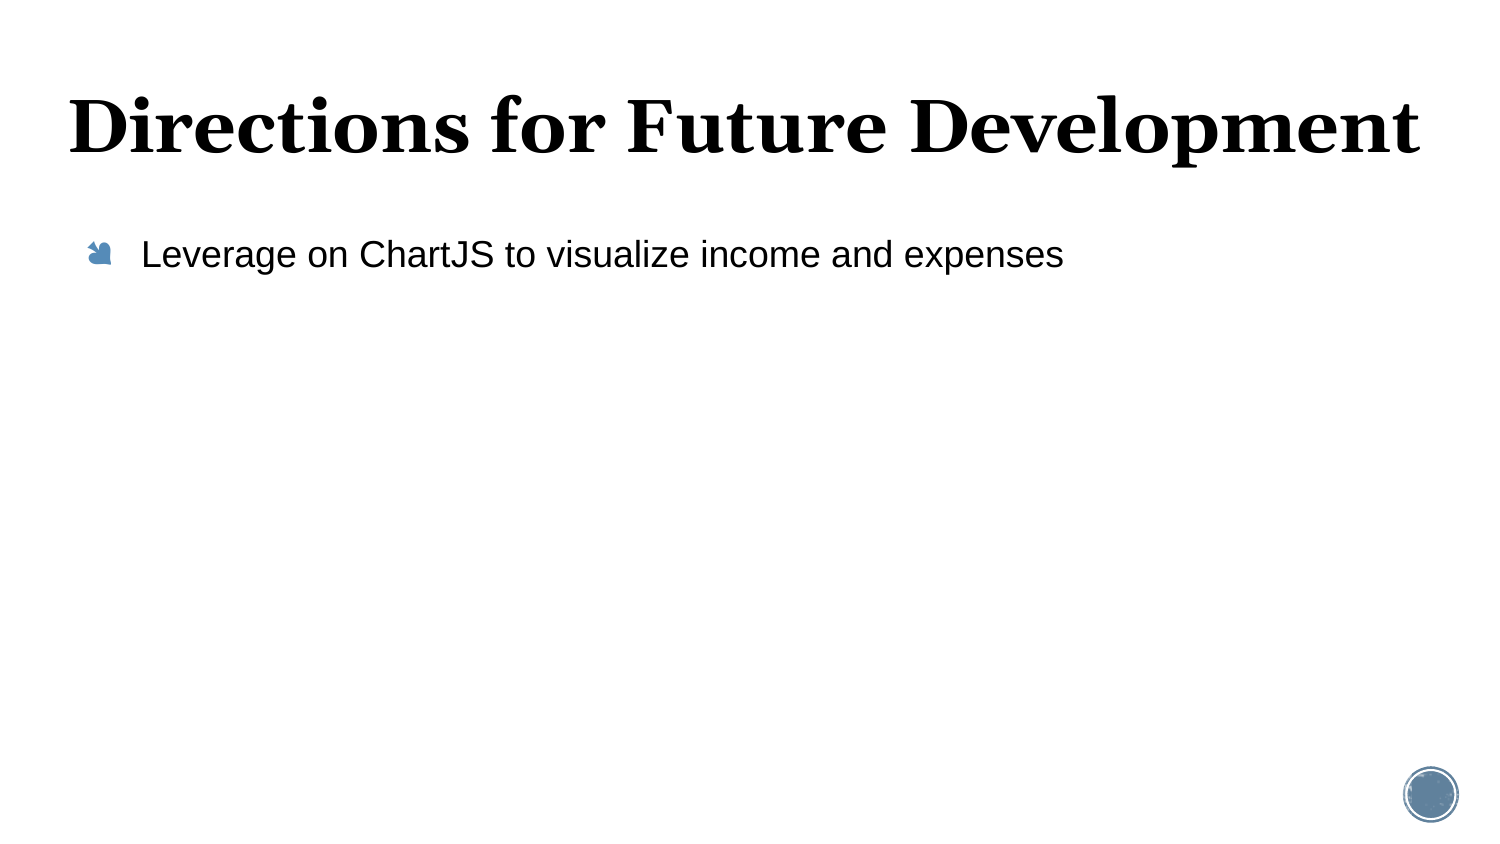

# Directions for Future Development
Leverage on ChartJS to visualize income and expenses